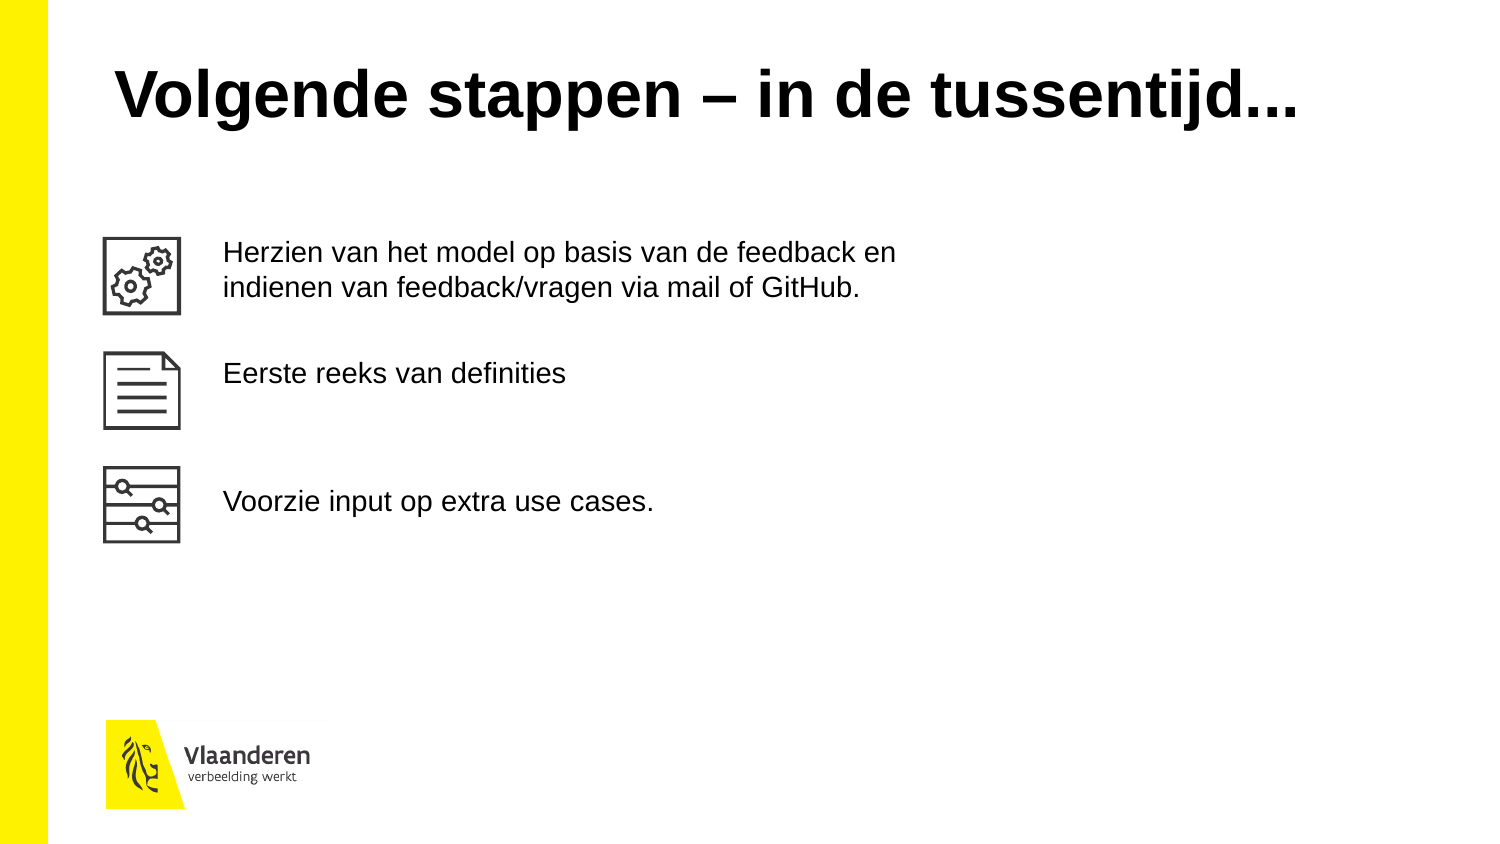

Volgende stappen – in de tussentijd...
Herzien van het model op basis van de feedback en indienen van feedback/vragen via mail of GitHub.

Eerste reeks van definities

Voorzie input op extra use cases.